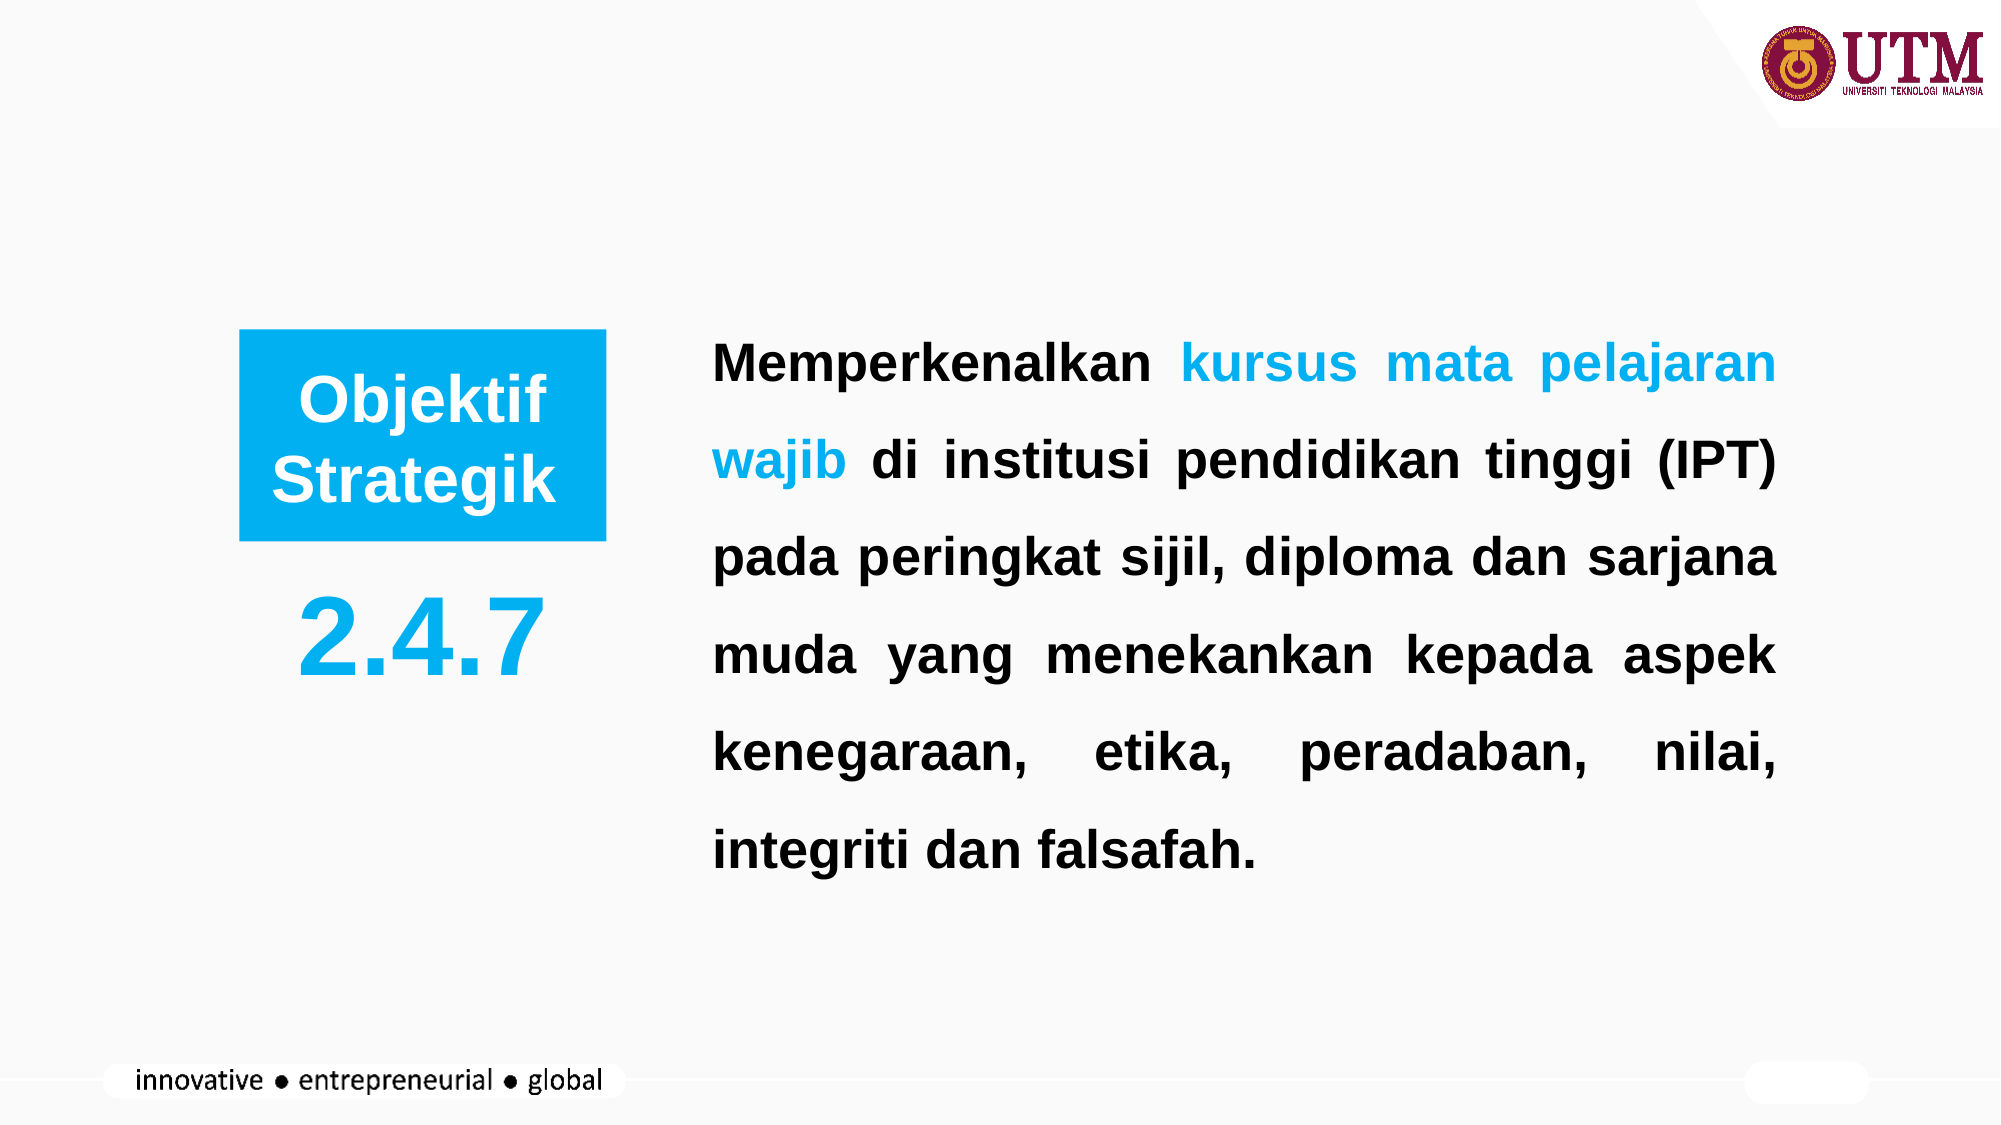

# Memperkenalkan kursus mata pelajaran wajib di institusi pendidikan tinggi (IPT) pada peringkat sijil, diploma dan sarjana muda yang menekankan kepada aspek kenegaraan, etika, peradaban, nilai, integriti dan falsafah.

Objektif Strategik
2.4.7